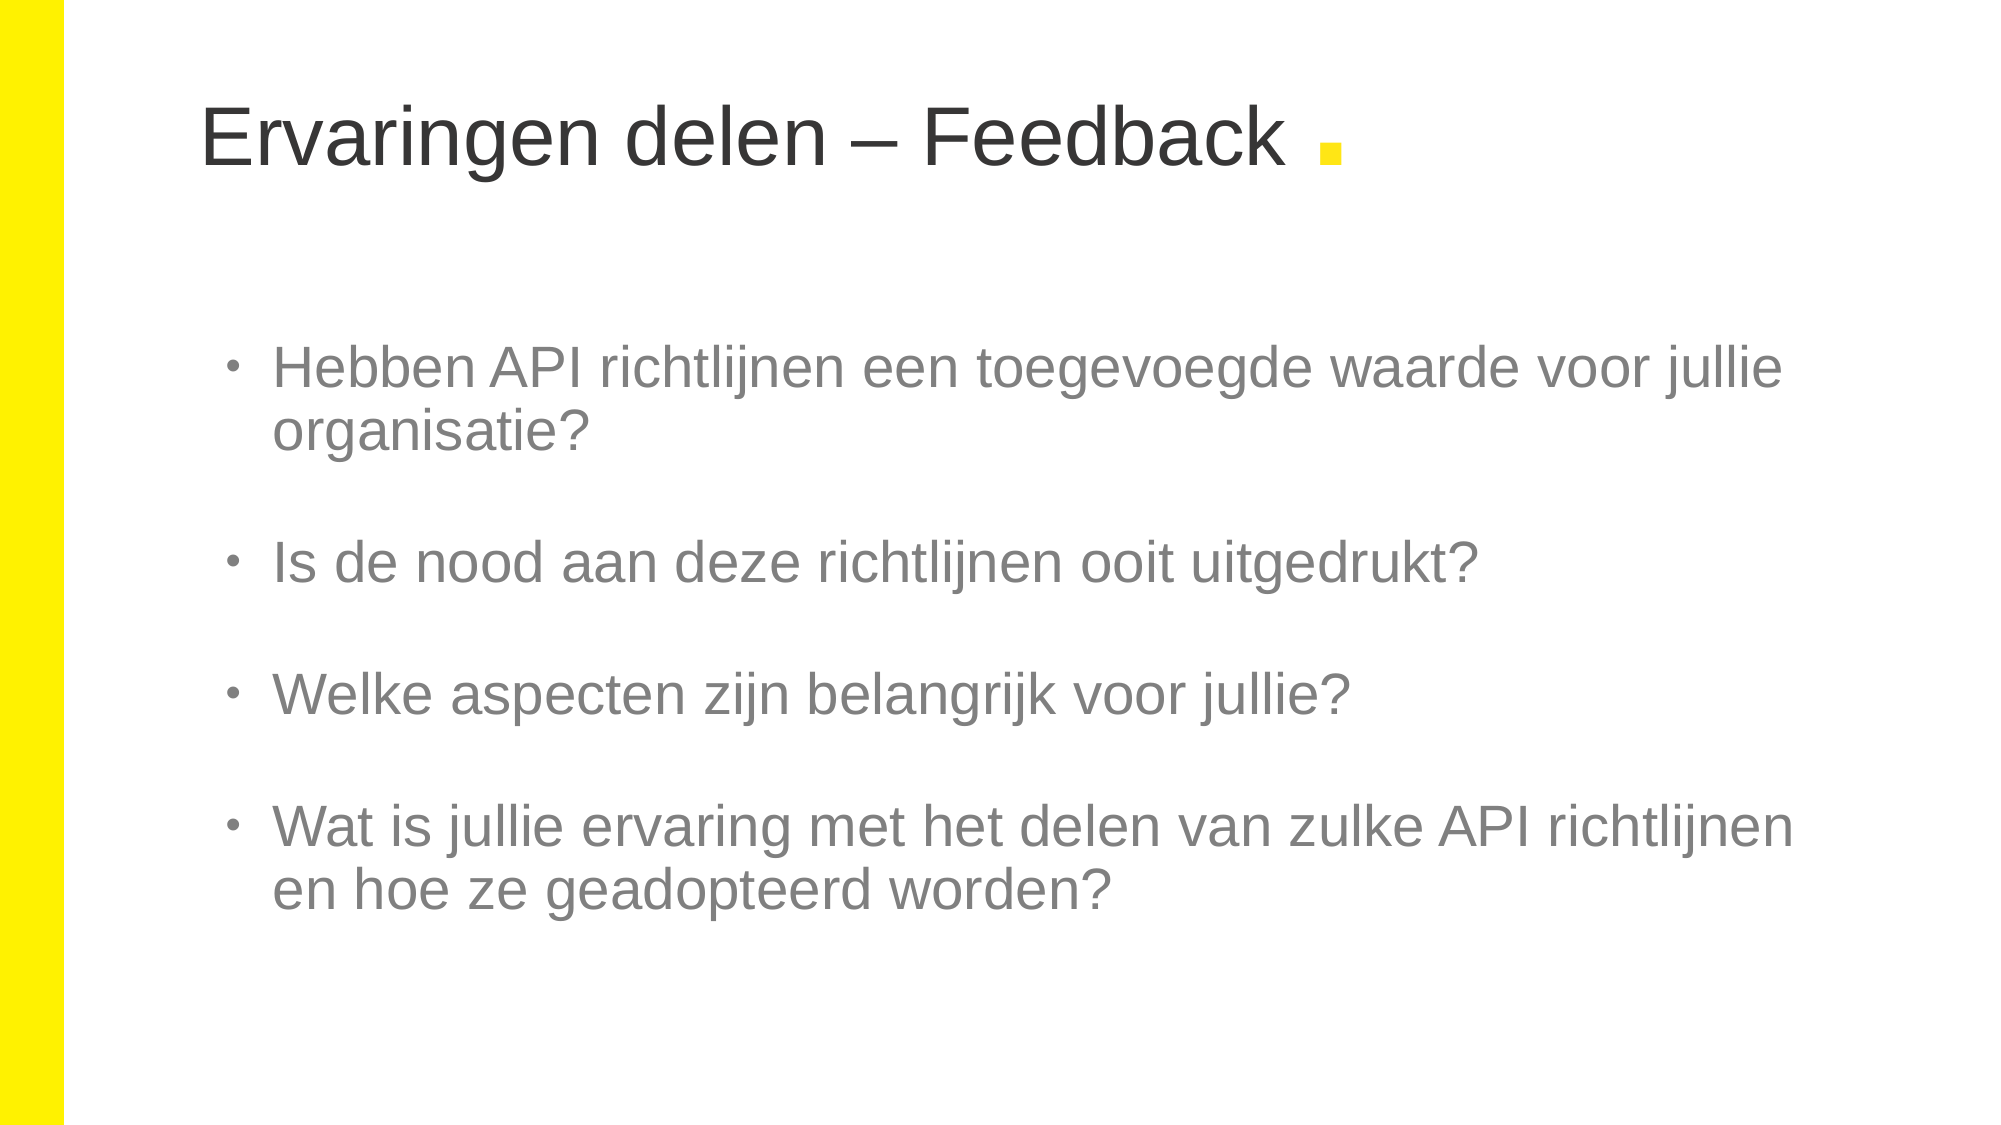

# Ervaringen delen – Feedback .

Hebben API richtlijnen een toegevoegde waarde voor jullie organisatie?
Is de nood aan deze richtlijnen ooit uitgedrukt?
Welke aspecten zijn belangrijk voor jullie?
Wat is jullie ervaring met het delen van zulke API richtlijnen en hoe ze geadopteerd worden?